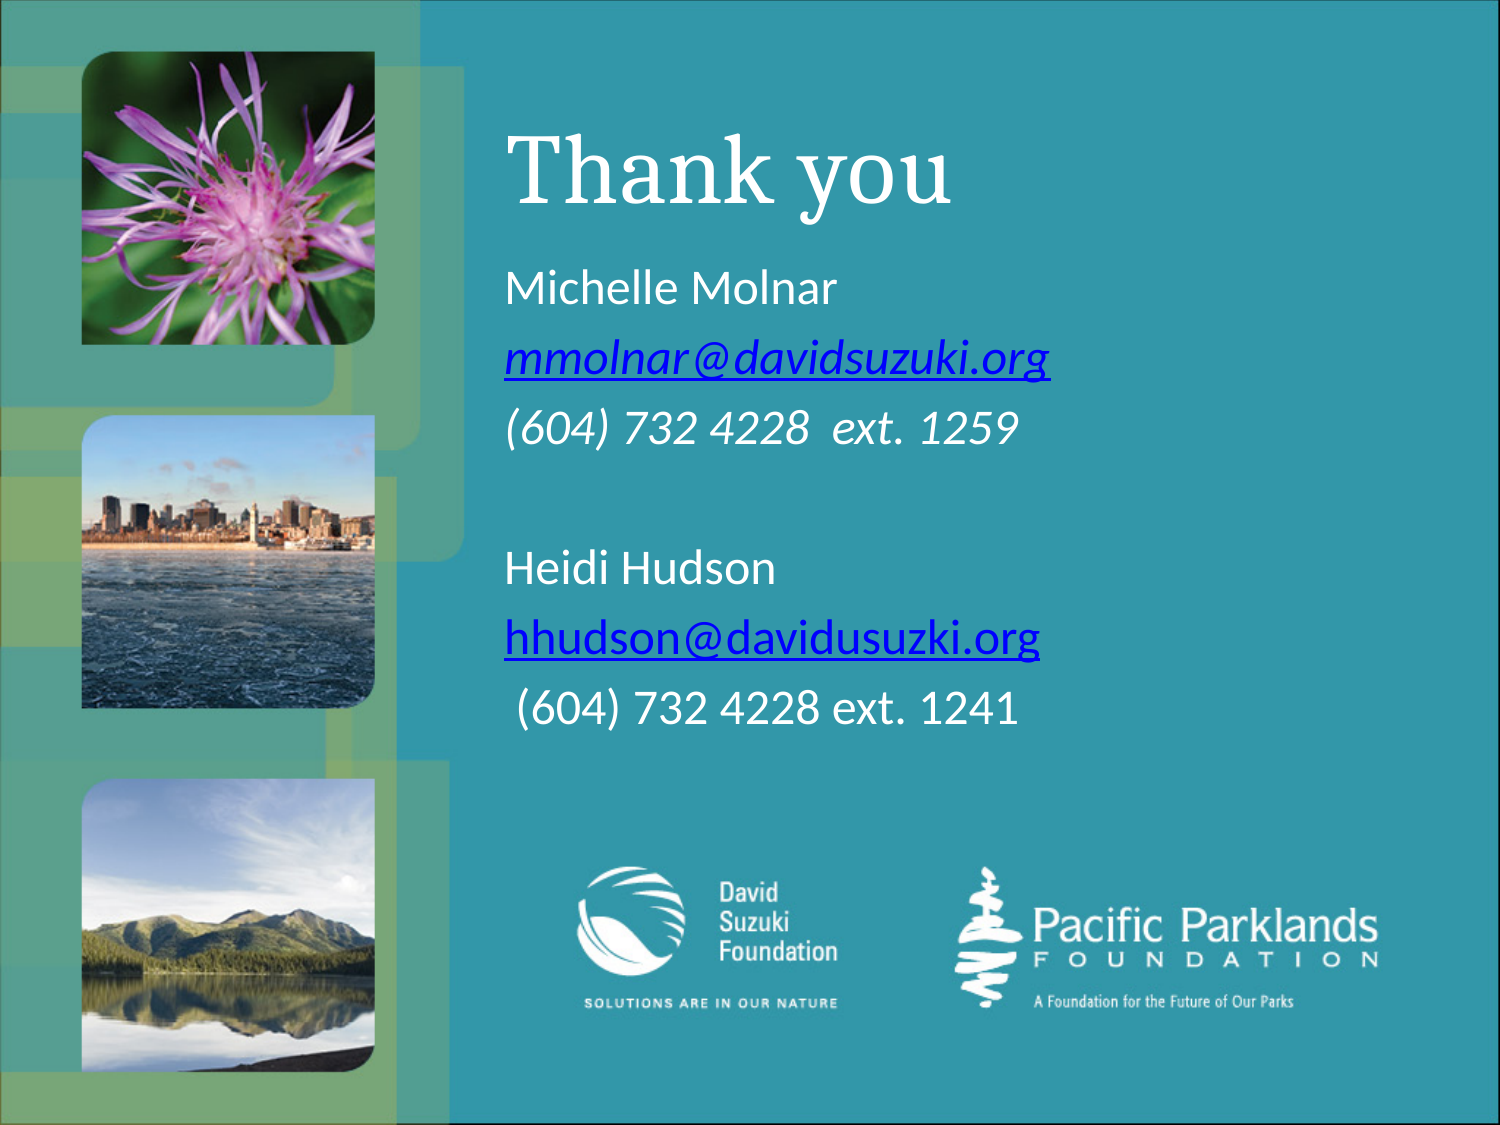

# Thank you
Michelle Molnar
mmolnar@davidsuzuki.org
(604) 732 4228  ext. 1259

Heidi Hudson
hhudson@davidusuzki.org
 (604) 732 4228 ext. 1241